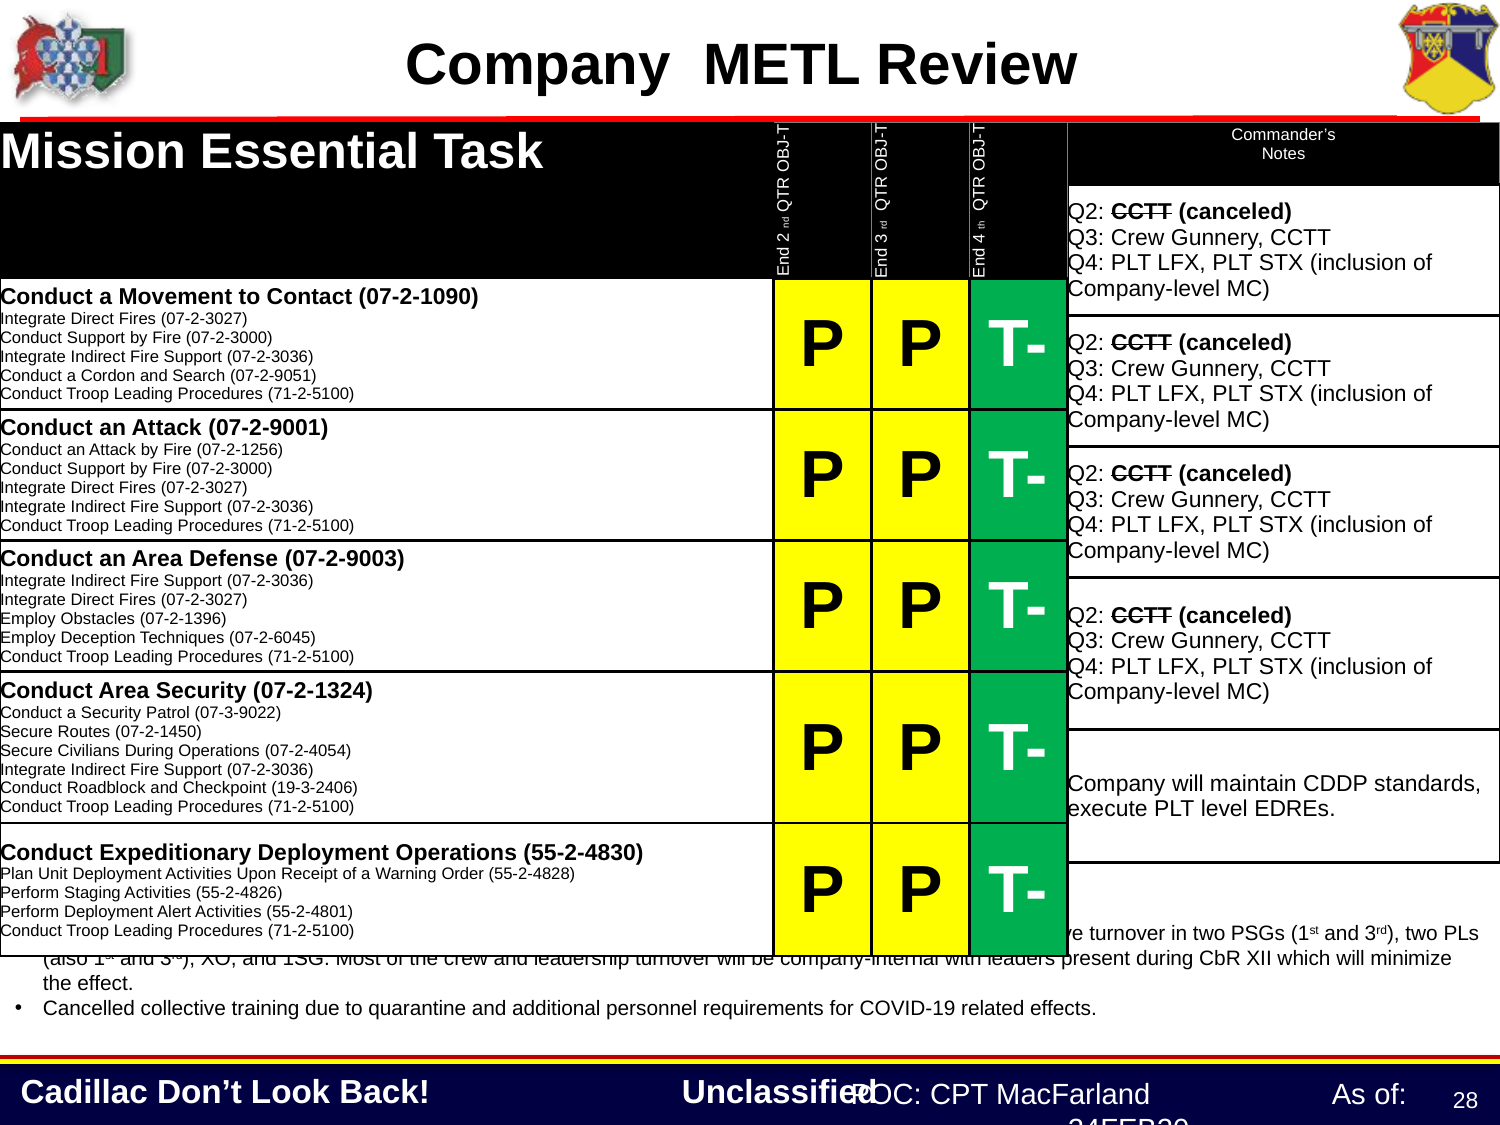

Company  METL Review
| Mission Essential Task | End 2nd QTR OBJ-T | End 3rd QTR OBJ-T | End 4th QTR OBJ-T |
| --- | --- | --- | --- |
| Conduct a Movement to Contact (07-2-1090) Integrate Direct Fires (07-2-3027) Conduct Support by Fire (07-2-3000) Integrate Indirect Fire Support (07-2-3036) Conduct a Cordon and Search (07-2-9051) Conduct Troop Leading Procedures (71-2-5100) | P | P | T- |
| Conduct an Attack (07-2-9001) Conduct an Attack by Fire (07-2-1256) Conduct Support by Fire (07-2-3000) Integrate Direct Fires (07-2-3027) Integrate Indirect Fire Support (07-2-3036) Conduct Troop Leading Procedures (71-2-5100) | P | P | T- |
| Conduct an Area Defense (07-2-9003) Integrate Indirect Fire Support (07-2-3036) Integrate Direct Fires (07-2-3027) Employ Obstacles (07-2-1396) Employ Deception Techniques (07-2-6045) Conduct Troop Leading Procedures (71-2-5100) | P | P | T- |
| Conduct Area Security (07-2-1324) Conduct a Security Patrol (07-3-9022) Secure Routes (07-2-1450) Secure Civilians During Operations (07-2-4054) Integrate Indirect Fire Support (07-2-3036) Conduct Roadblock and Checkpoint (19-3-2406) Conduct Troop Leading Procedures (71-2-5100) | P | P | T- |
| Conduct Expeditionary Deployment Operations (55-2-4830) Plan Unit Deployment Activities Upon Receipt of a Warning Order (55-2-4828) Perform Staging Activities (55-2-4826) Perform Deployment Alert Activities (55-2-4801) Conduct Troop Leading Procedures (71-2-5100) | P | P | T- |
| Commander’s Notes |
| --- |
| Q2: CCTT (canceled) Q3: Crew Gunnery, CCTT Q4: PLT LFX, PLT STX (inclusion of Company-level MC) |
| Q2: CCTT (canceled) Q3: Crew Gunnery, CCTT Q4: PLT LFX, PLT STX (inclusion of Company-level MC) |
| Q2: CCTT (canceled) Q3: Crew Gunnery, CCTT Q4: PLT LFX, PLT STX (inclusion of Company-level MC) |
| Q2: CCTT (canceled) Q3: Crew Gunnery, CCTT Q4: PLT LFX, PLT STX (inclusion of Company-level MC) |
| Company will maintain CDDP standards, execute PLT level EDREs. |
COMMENTS:
Disregarding loss of 1x PLT to 1-4CAV
Company is a T coming out of CbR XII and will remain so through the end of Q1 2020. Starting in Q2 2020, I have turnover in two PSGs (1st and 3rd), two PLs (also 1st and 3rd), XO, and 1SG. Most of the crew and leadership turnover will be company-internal with leaders present during CbR XII which will minimize the effect.
Cancelled collective training due to quarantine and additional personnel requirements for COVID-19 related effects.
POC: CPT MacFarland	    As of: 24FEB20
28